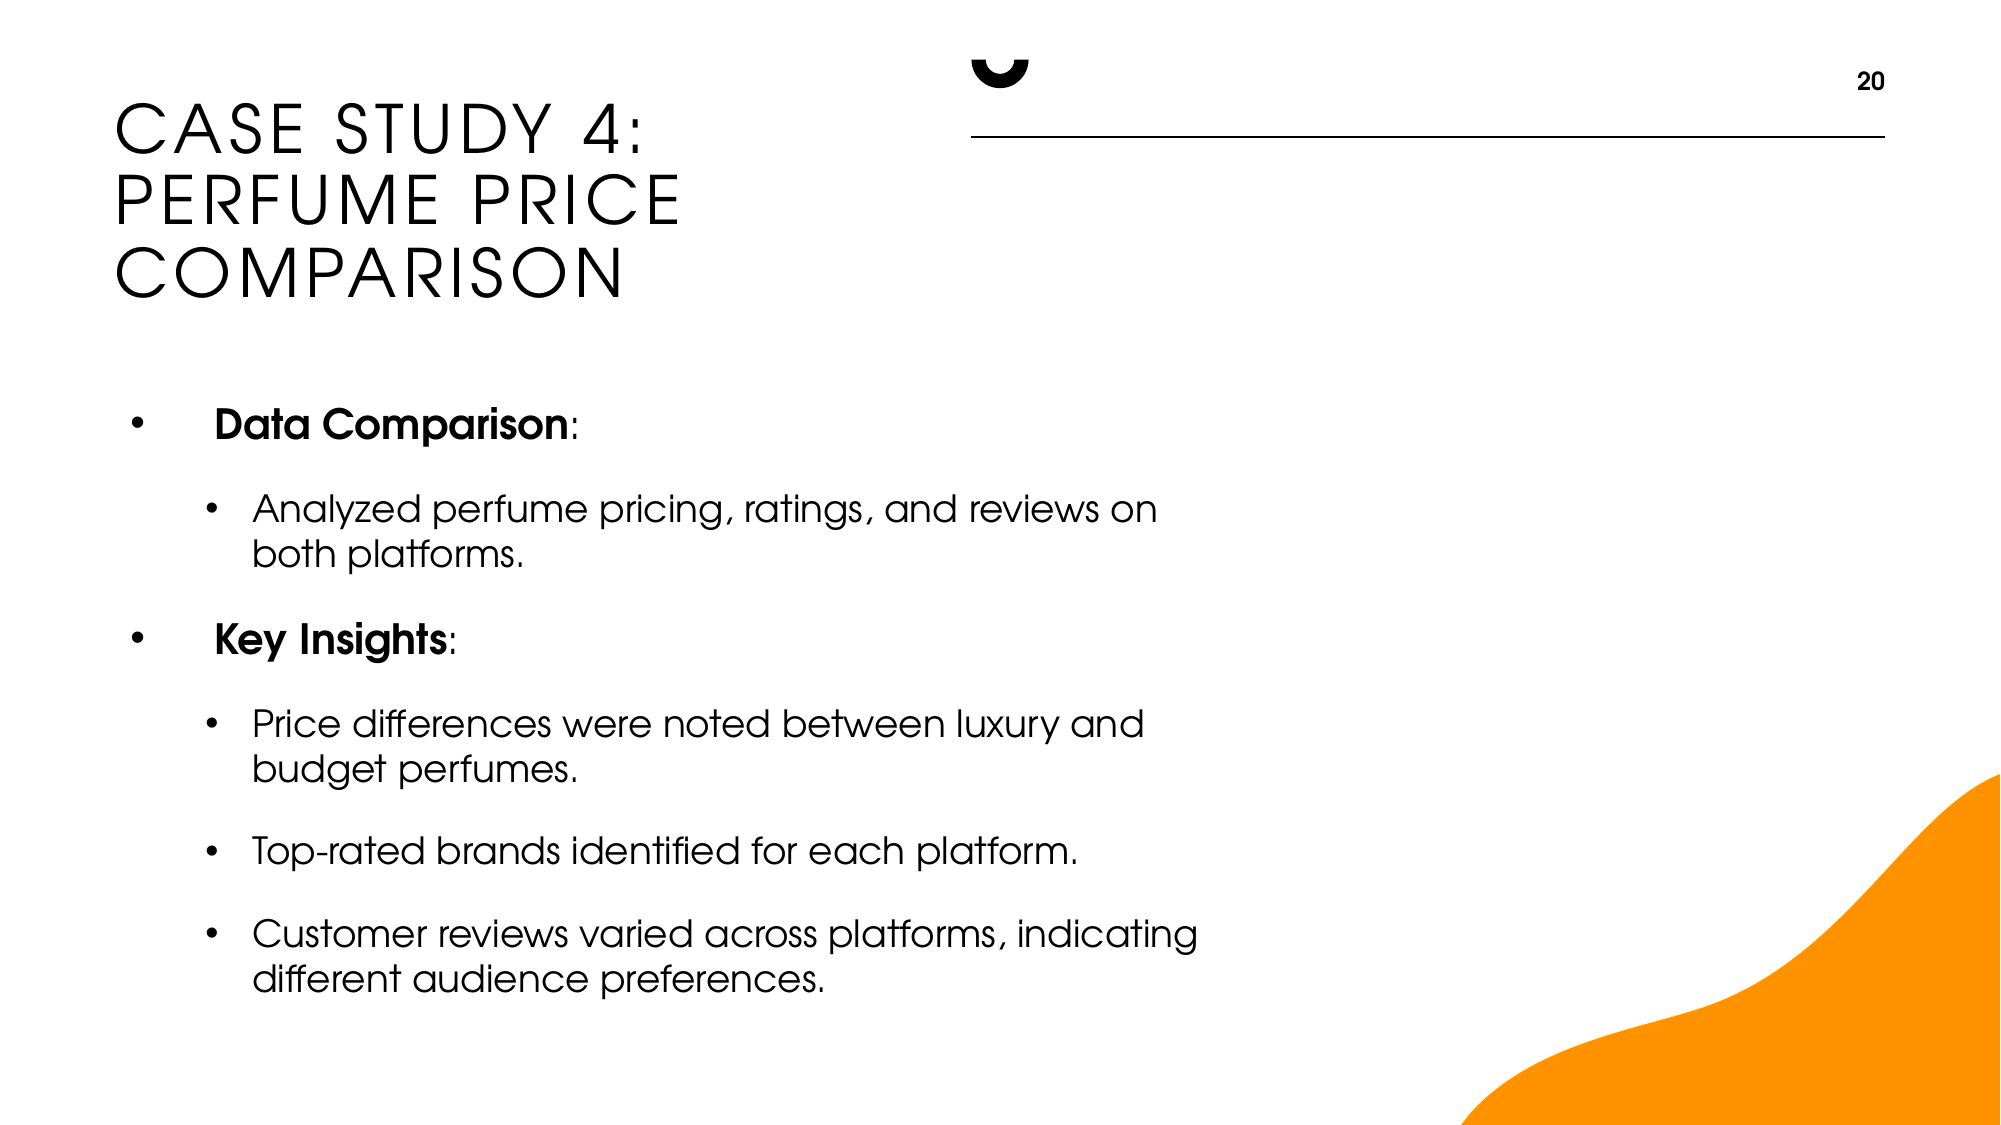

20
# Case Study 4: Perfume Price Comparison
Data Comparison:
Analyzed perfume pricing, ratings, and reviews on both platforms.
Key Insights:
Price differences were noted between luxury and budget perfumes.
Top-rated brands identified for each platform.
Customer reviews varied across platforms, indicating different audience preferences.